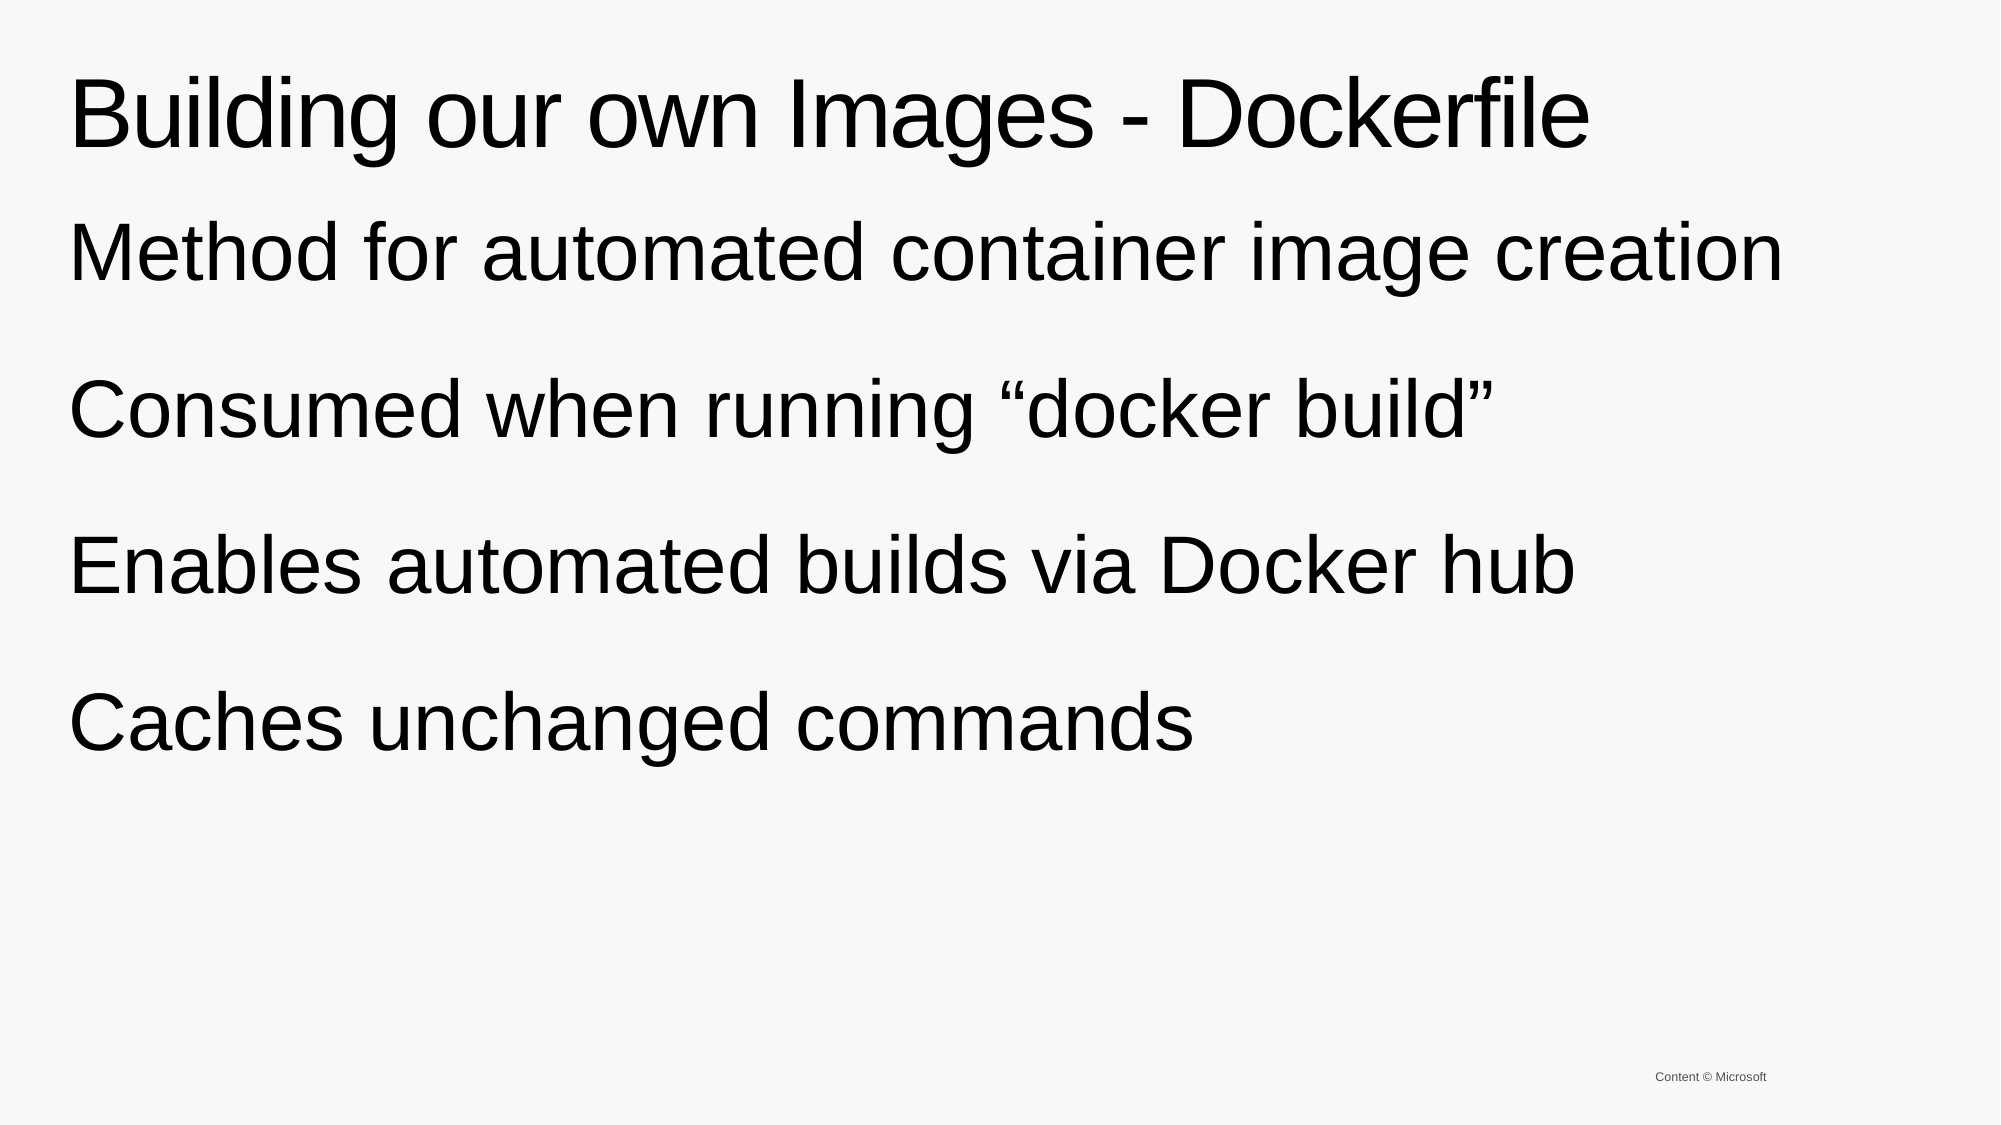

# Building our own Images - Dockerfile
Method for automated container image creation

Consumed when running “docker build”

Enables automated builds via Docker hub

Caches unchanged commands
Content © Microsoft